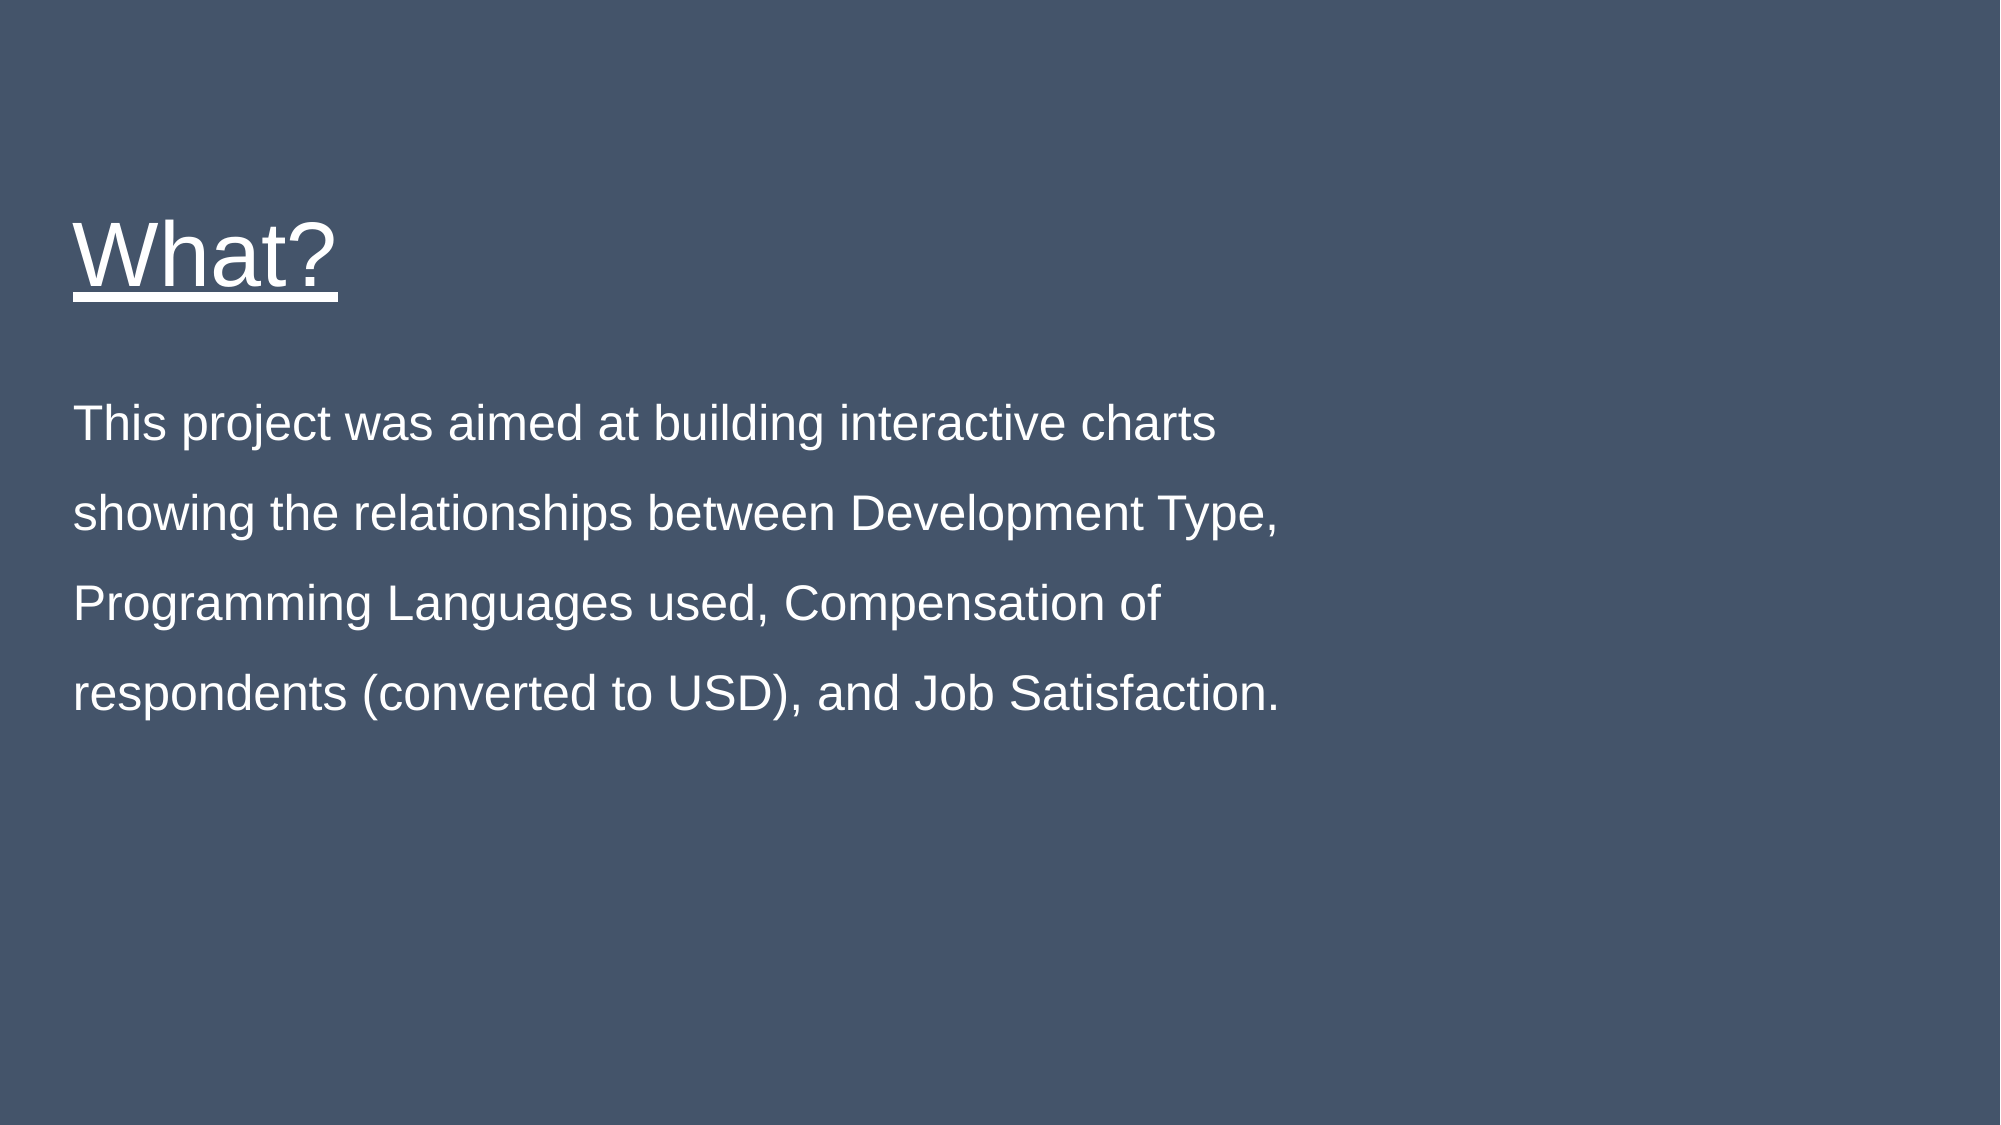

What?

This project was aimed at building interactive charts showing the relationships between Development Type, Programming Languages used, Compensation of respondents (converted to USD), and Job Satisfaction.